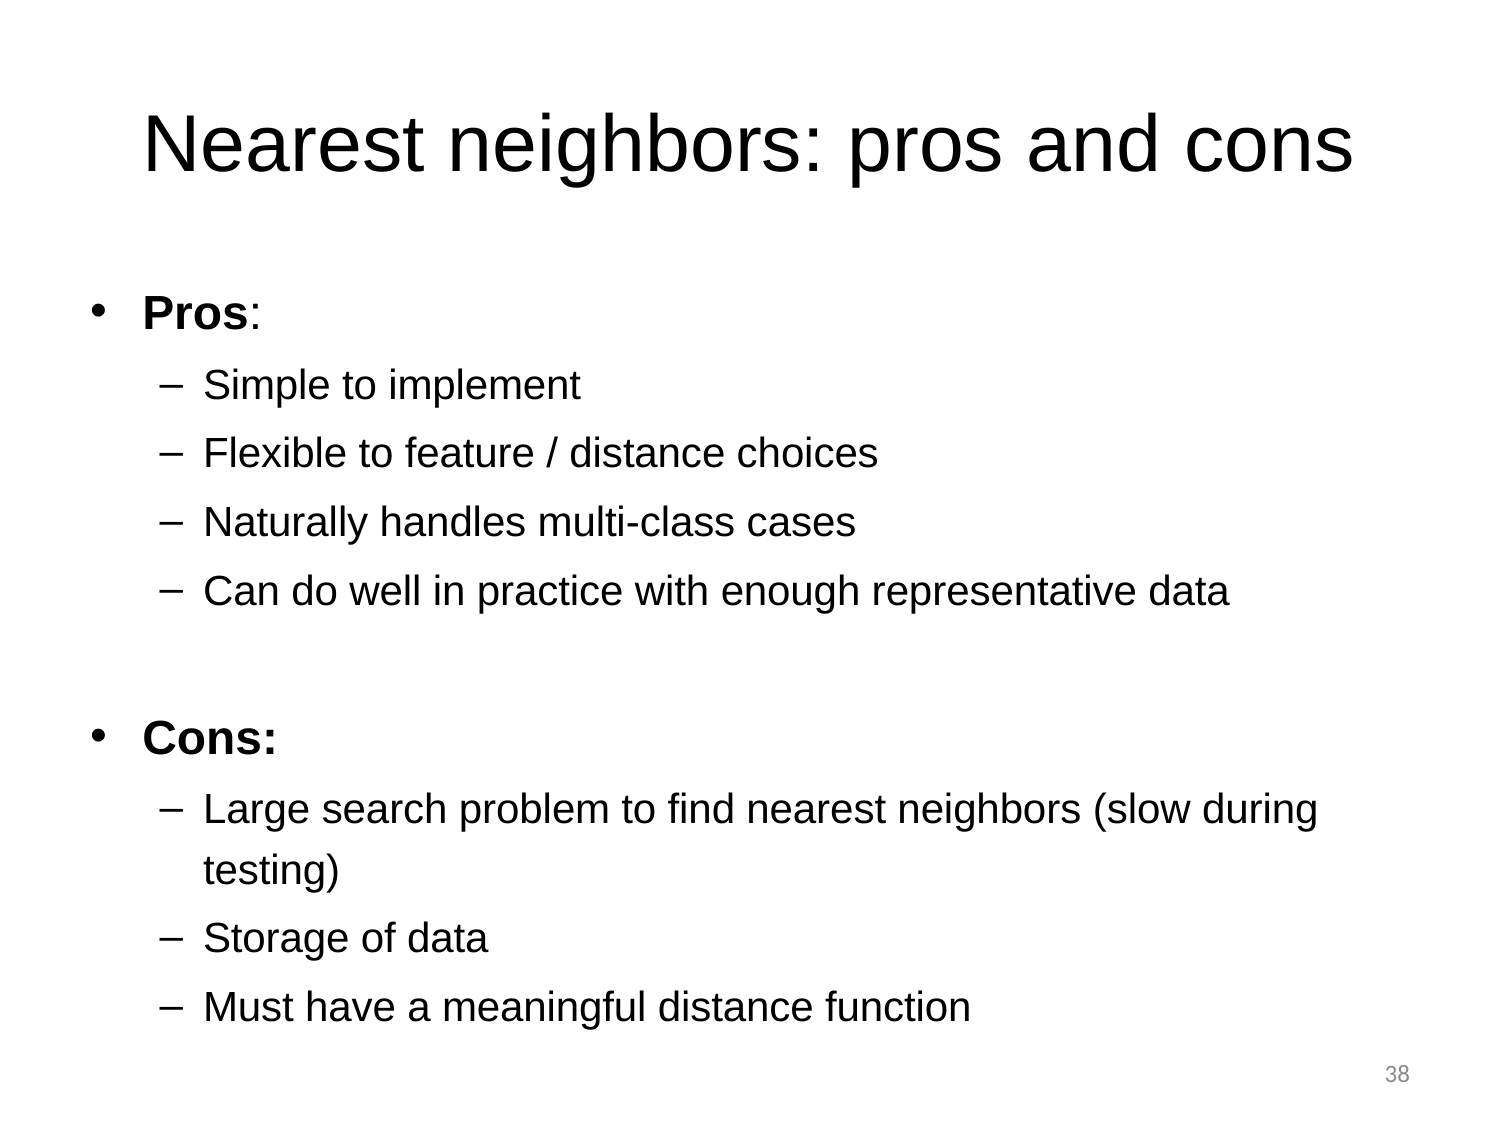

# Nearest neighbors: pros and cons
Pros:
Simple to implement
Flexible to feature / distance choices
Naturally handles multi-class cases
Can do well in practice with enough representative data

Cons:
Large search problem to find nearest neighbors (slow during testing)
Storage of data
Must have a meaningful distance function

38